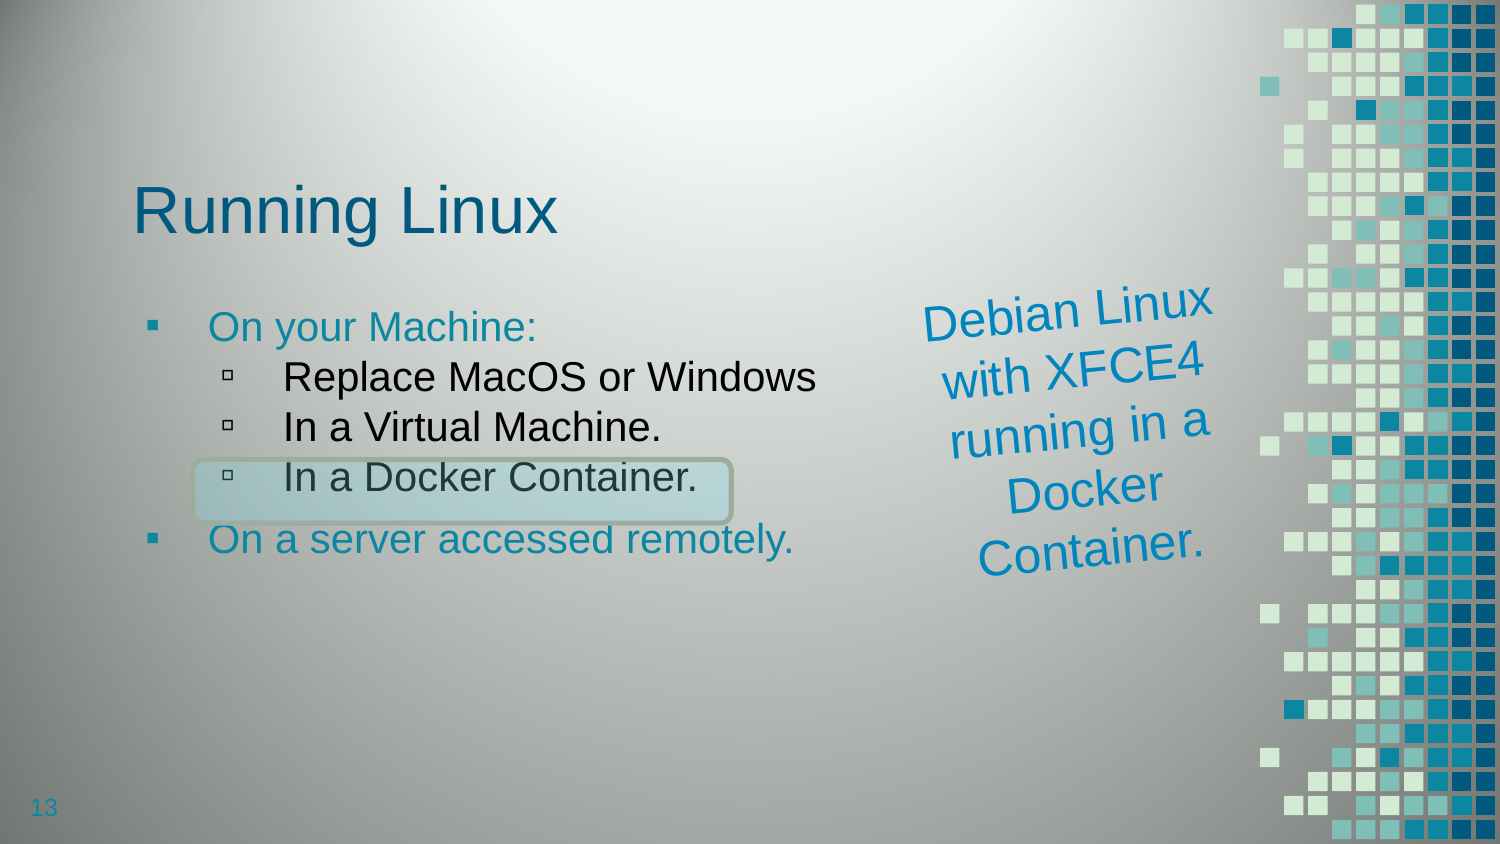

# Running Linux
Debian Linux with XFCE4 running in a Docker Container.

On your Machine:
Replace MacOS or Windows
In a Virtual Machine.
In a Docker Container.
On a server accessed remotely.

13